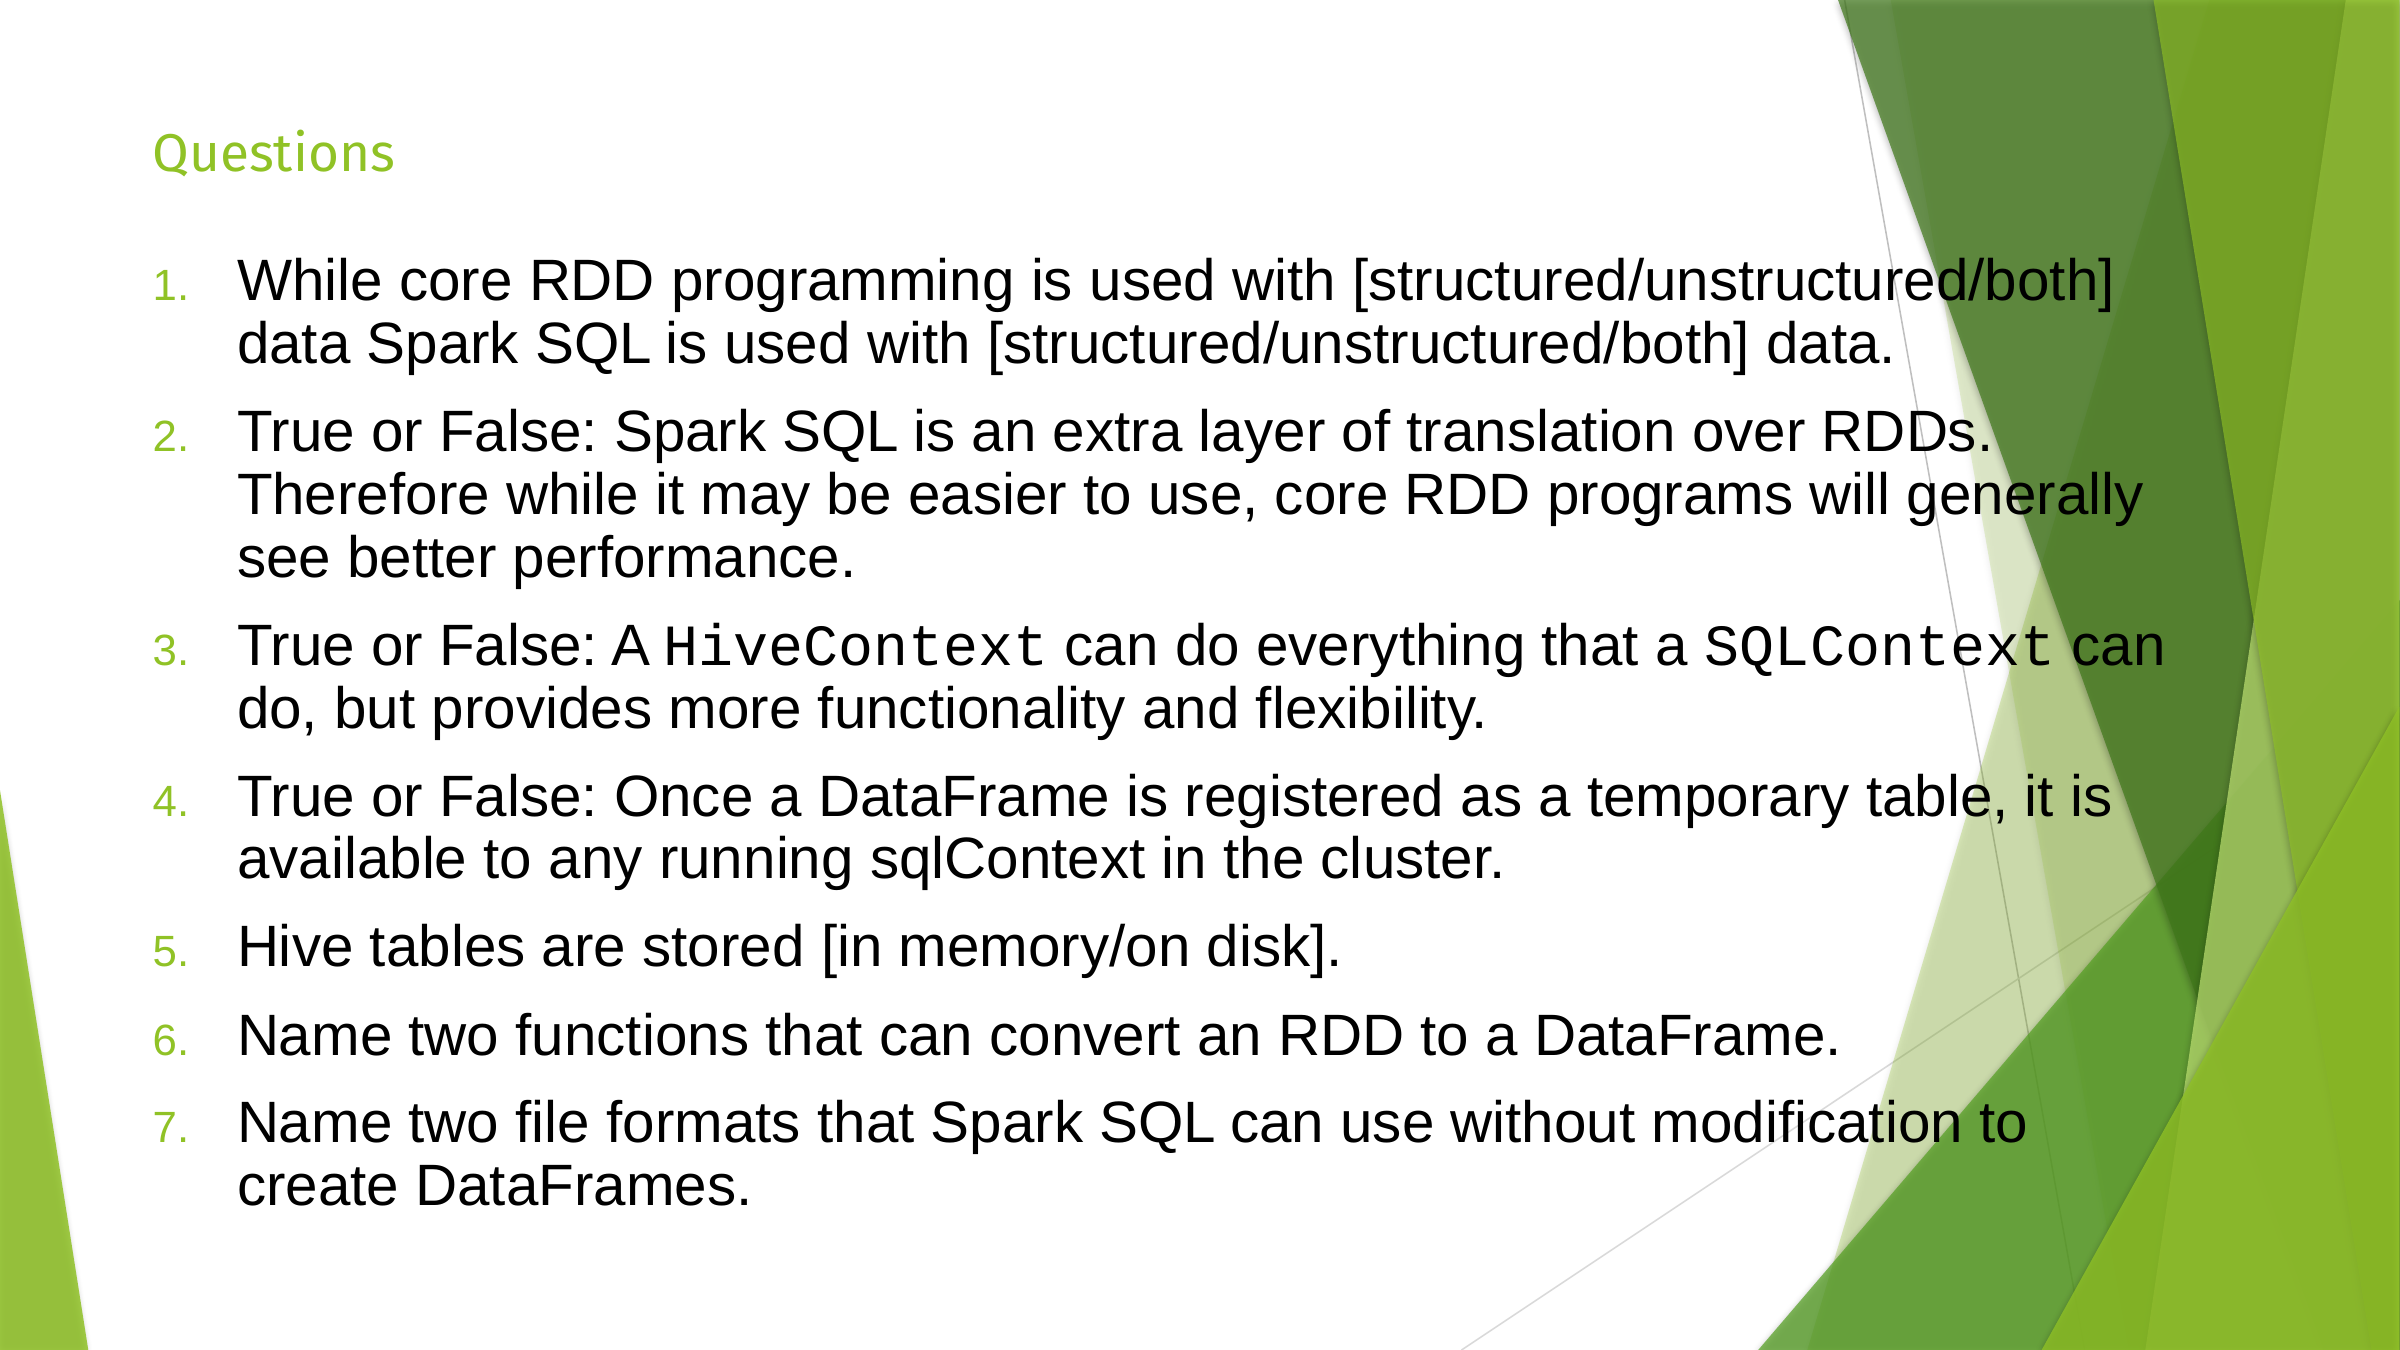

# Questions
While core RDD programming is used with [structured/unstructured/both] data Spark SQL is used with [structured/unstructured/both] data.
True or False: Spark SQL is an extra layer of translation over RDDs. Therefore while it may be easier to use, core RDD programs will generally see better performance.
True or False: A HiveContext can do everything that a SQLContext can do, but provides more functionality and flexibility.
True or False: Once a DataFrame is registered as a temporary table, it is available to any running sqlContext in the cluster.
Hive tables are stored [in memory/on disk].
Name two functions that can convert an RDD to a DataFrame.
Name two file formats that Spark SQL can use without modification to
create DataFrames.